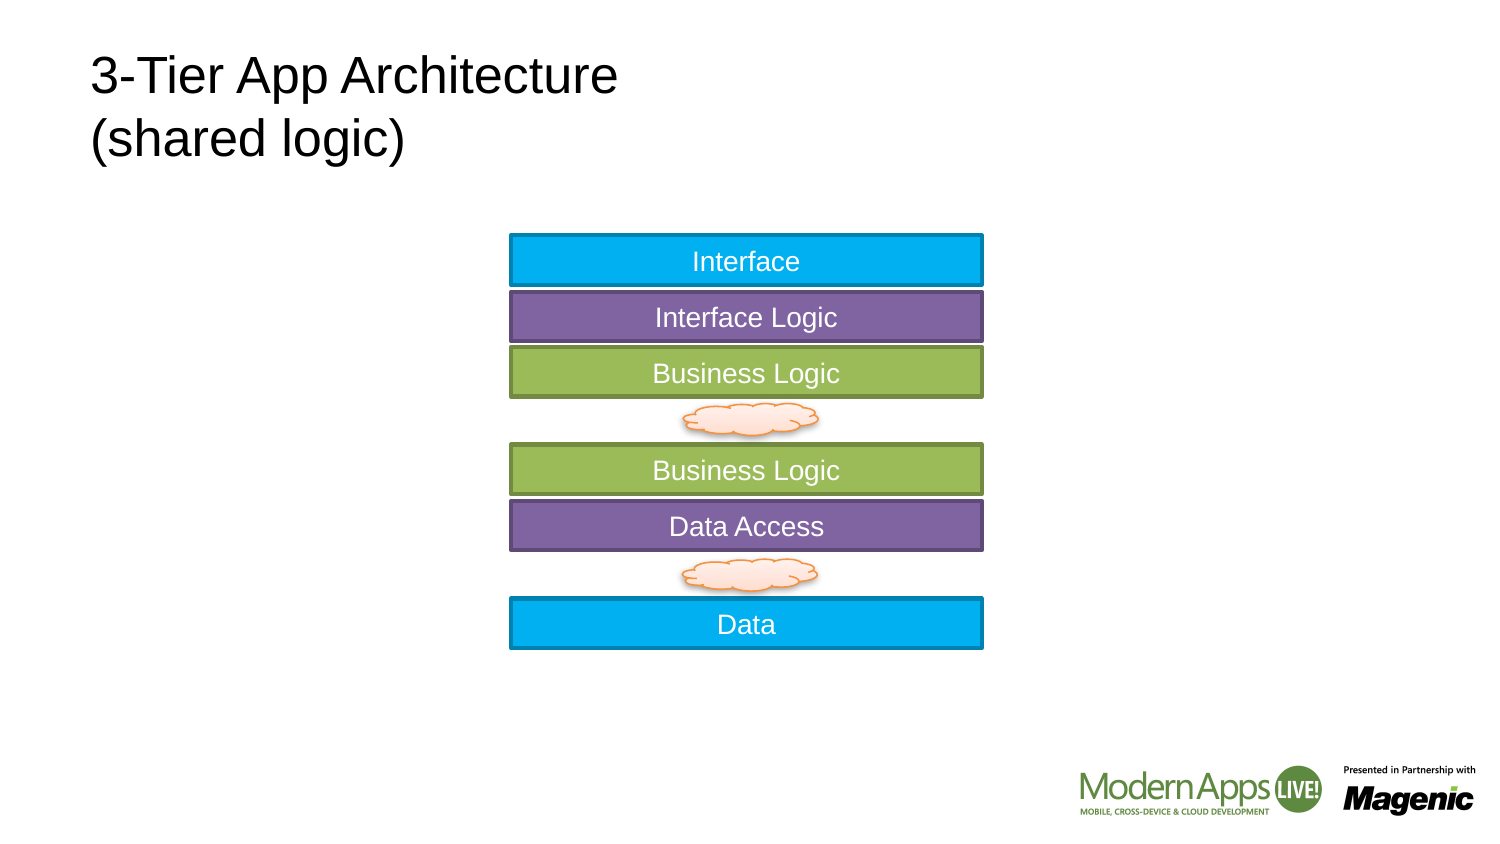

# 3-Tier App Architecture (shared logic)
Interface
Interface Logic
Business Logic

Business Logic
Data Access

Data